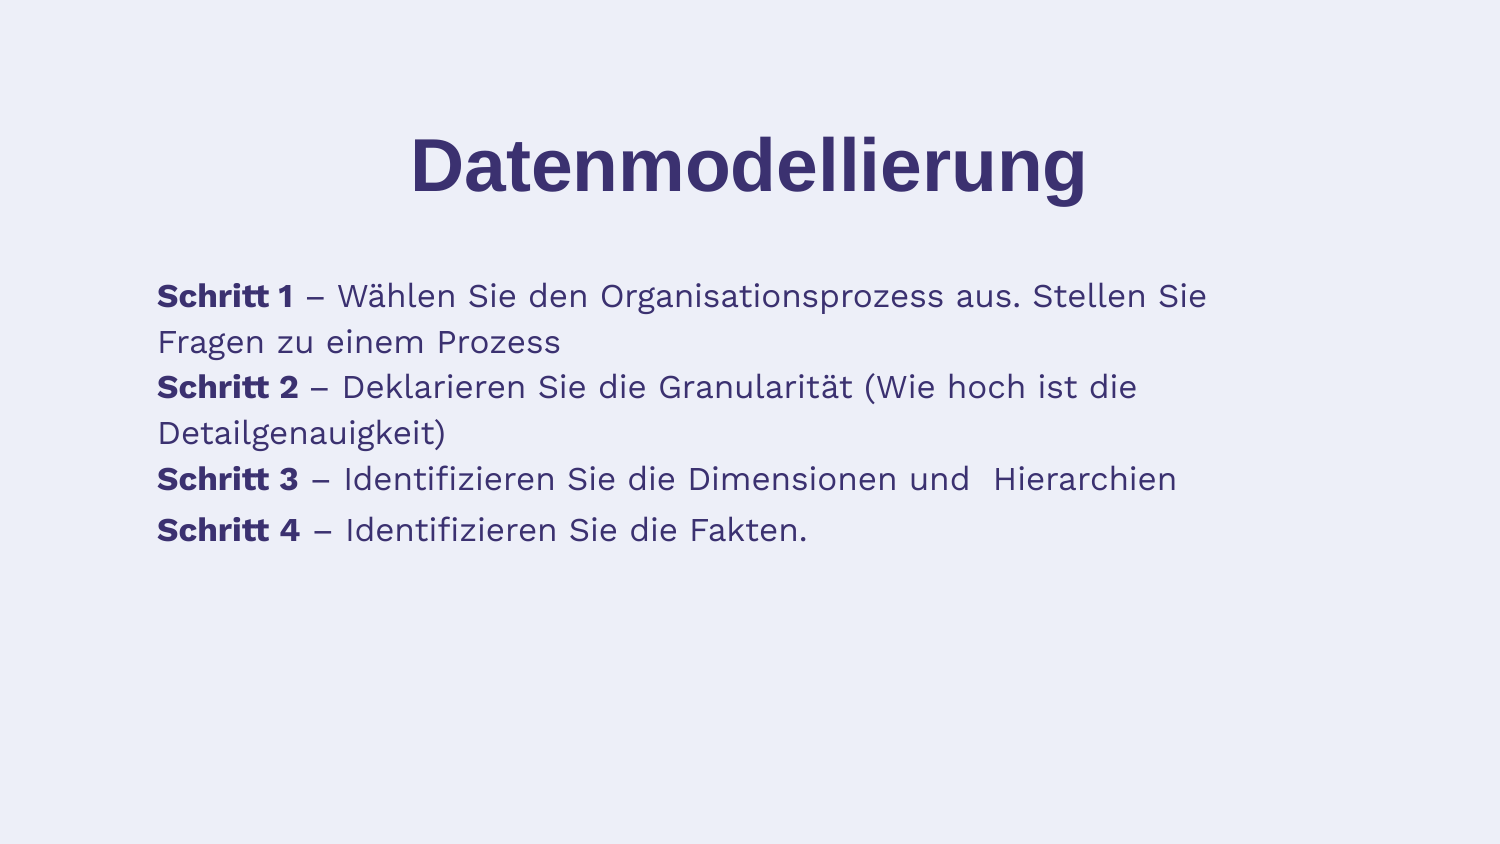

# Datenmodellierung
Schritt 1 – Wählen Sie den Organisationsprozess aus. Stellen Sie Fragen zu einem Prozess
Schritt 2 – Deklarieren Sie die Granularität (Wie hoch ist die Detailgenauigkeit)
Schritt 3 – Identifizieren Sie die Dimensionen und  Hierarchien
Schritt 4 – Identifizieren Sie die Fakten.